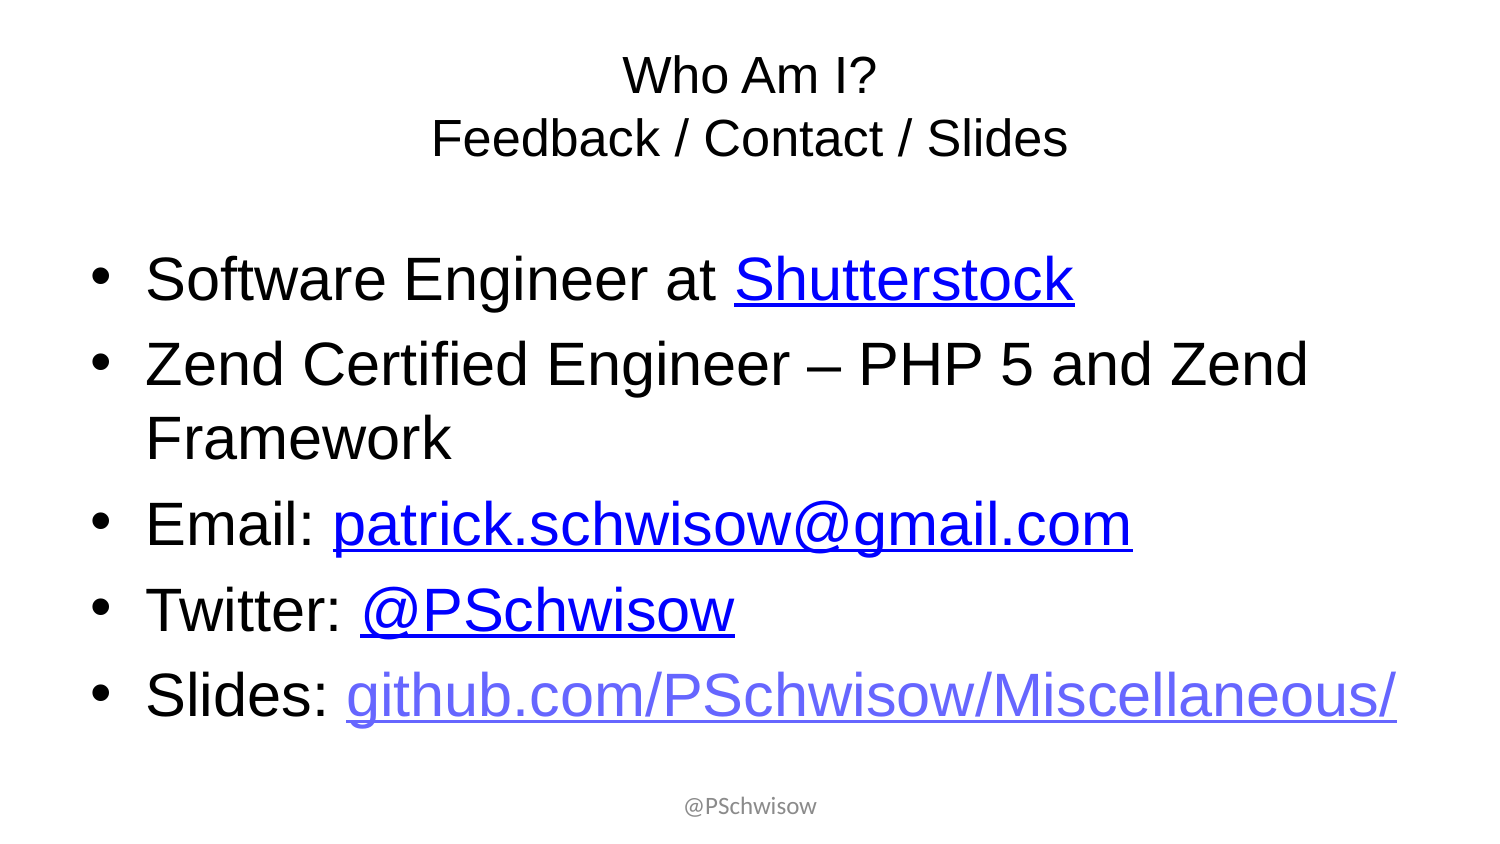

# Who Am I? Feedback / Contact / Slides
Software Engineer at Shutterstock
Zend Certified Engineer – PHP 5 and Zend Framework
Email: patrick.schwisow@gmail.com
Twitter: @PSchwisow
Slides: github.com/PSchwisow/Miscellaneous/
@PSchwisow